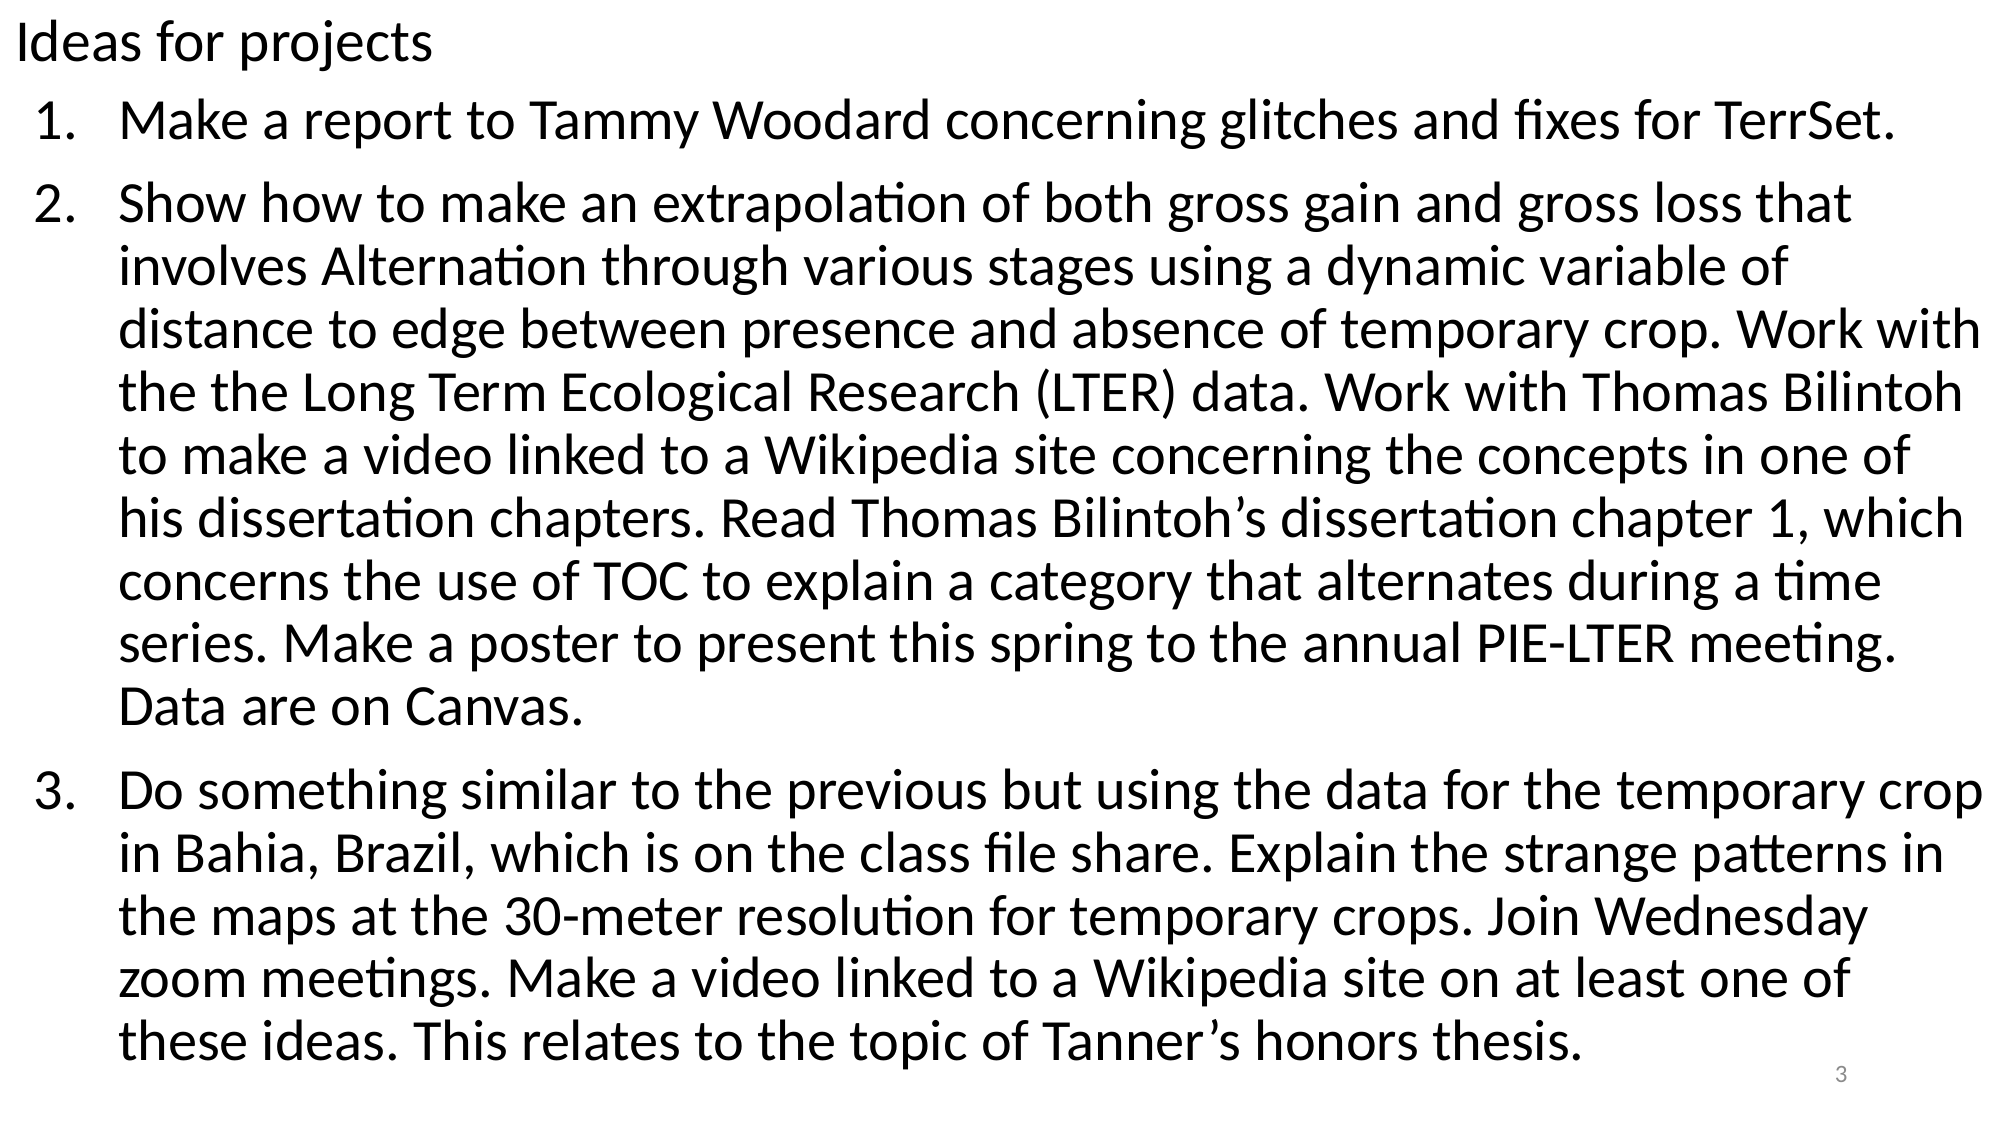

# Ideas for projects
Make a report to Tammy Woodard concerning glitches and fixes for TerrSet.
Show how to make an extrapolation of both gross gain and gross loss that involves Alternation through various stages using a dynamic variable of distance to edge between presence and absence of temporary crop. Work with the the Long Term Ecological Research (LTER) data. Work with Thomas Bilintoh to make a video linked to a Wikipedia site concerning the concepts in one of his dissertation chapters. Read Thomas Bilintoh’s dissertation chapter 1, which concerns the use of TOC to explain a category that alternates during a time series. Make a poster to present this spring to the annual PIE-LTER meeting. Data are on Canvas.
Do something similar to the previous but using the data for the temporary crop in Bahia, Brazil, which is on the class file share. Explain the strange patterns in the maps at the 30-meter resolution for temporary crops. Join Wednesday zoom meetings. Make a video linked to a Wikipedia site on at least one of these ideas. This relates to the topic of Tanner’s honors thesis.
3